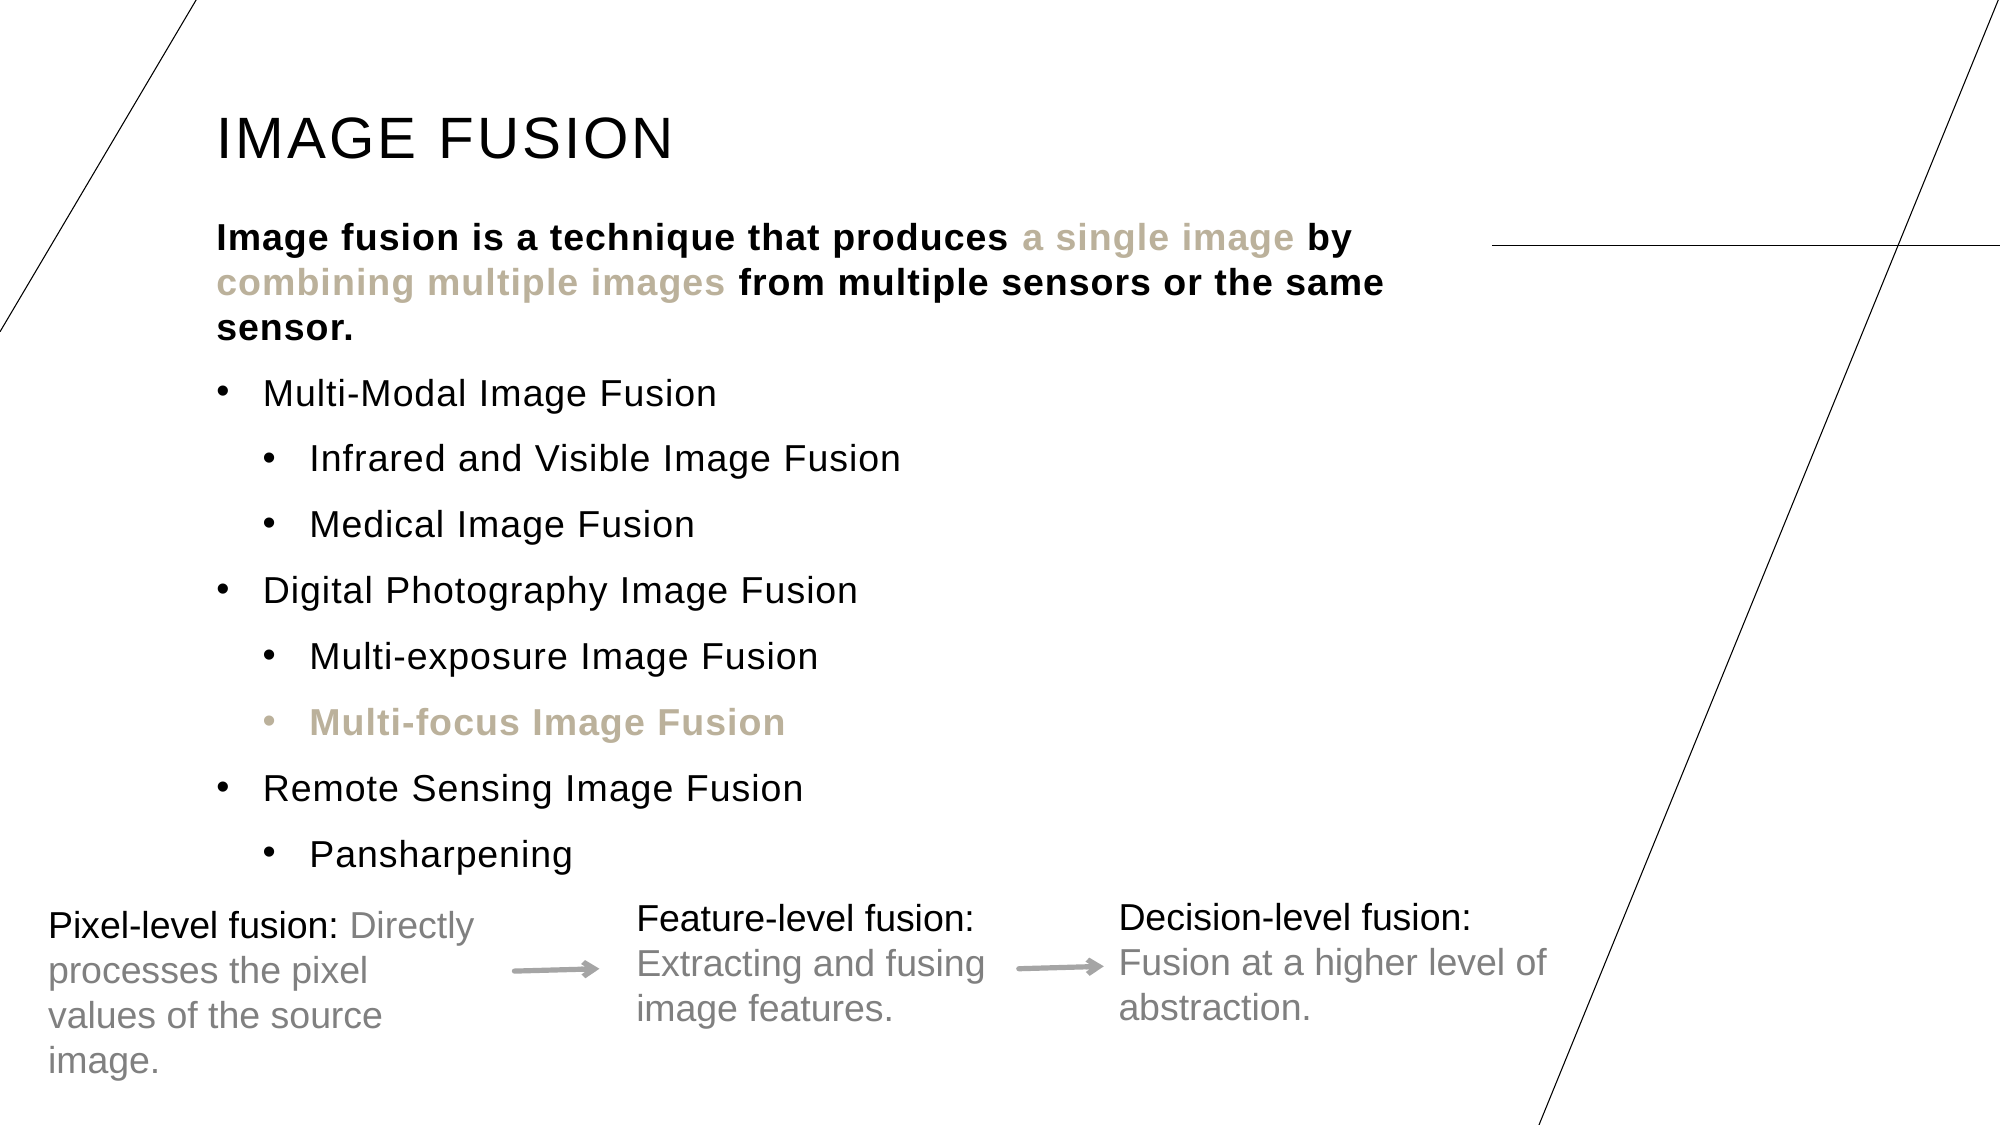

# Image fusion
Image fusion is a technique that produces a single image by combining multiple images from multiple sensors or the same sensor.
Multi-Modal Image Fusion
Infrared and Visible Image Fusion
Medical Image Fusion
Digital Photography Image Fusion
Multi-exposure Image Fusion
Multi-focus Image Fusion
Remote Sensing Image Fusion
Pansharpening

Decision-level fusion: Fusion at a higher level of abstraction.
4
Feature-level fusion: Extracting and fusing image features.
Pixel-level fusion: Directly processes the pixel values of the source image.